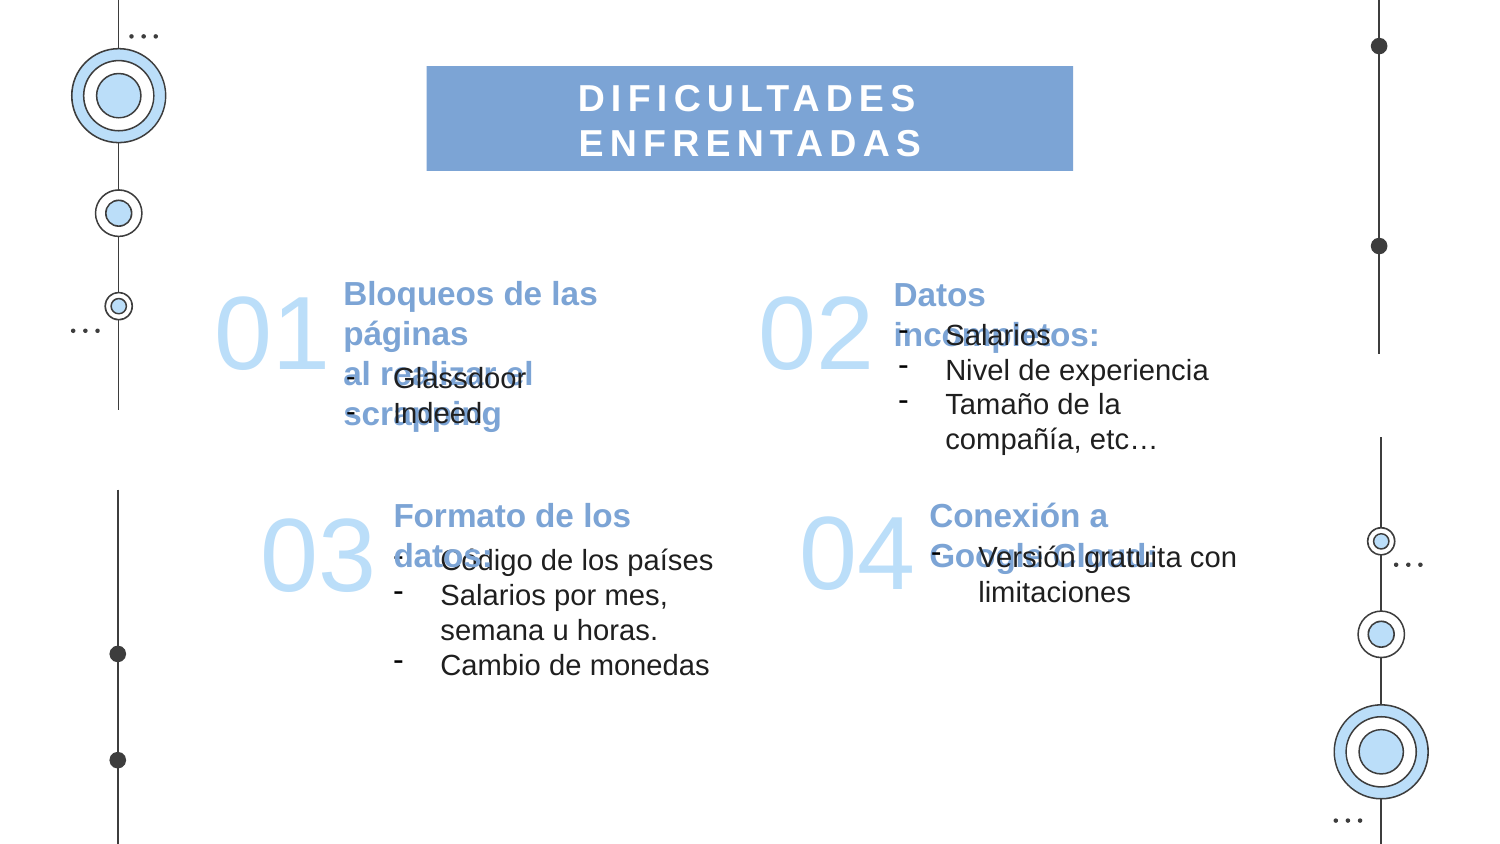

DIFICULTADES ENFRENTADAS
01
02
Bloqueos de las páginas
al realizar el scrapping

Datos incompletos:
Salarios
Nivel de experiencia
Tamaño de la compañía, etc…

Glassdoor
Indeed
04
03
Formato de los datos:
Conexión a Google Cloud:
Versión gratuita con limitaciones
Código de los países
Salarios por mes, semana u horas.
Cambio de monedas